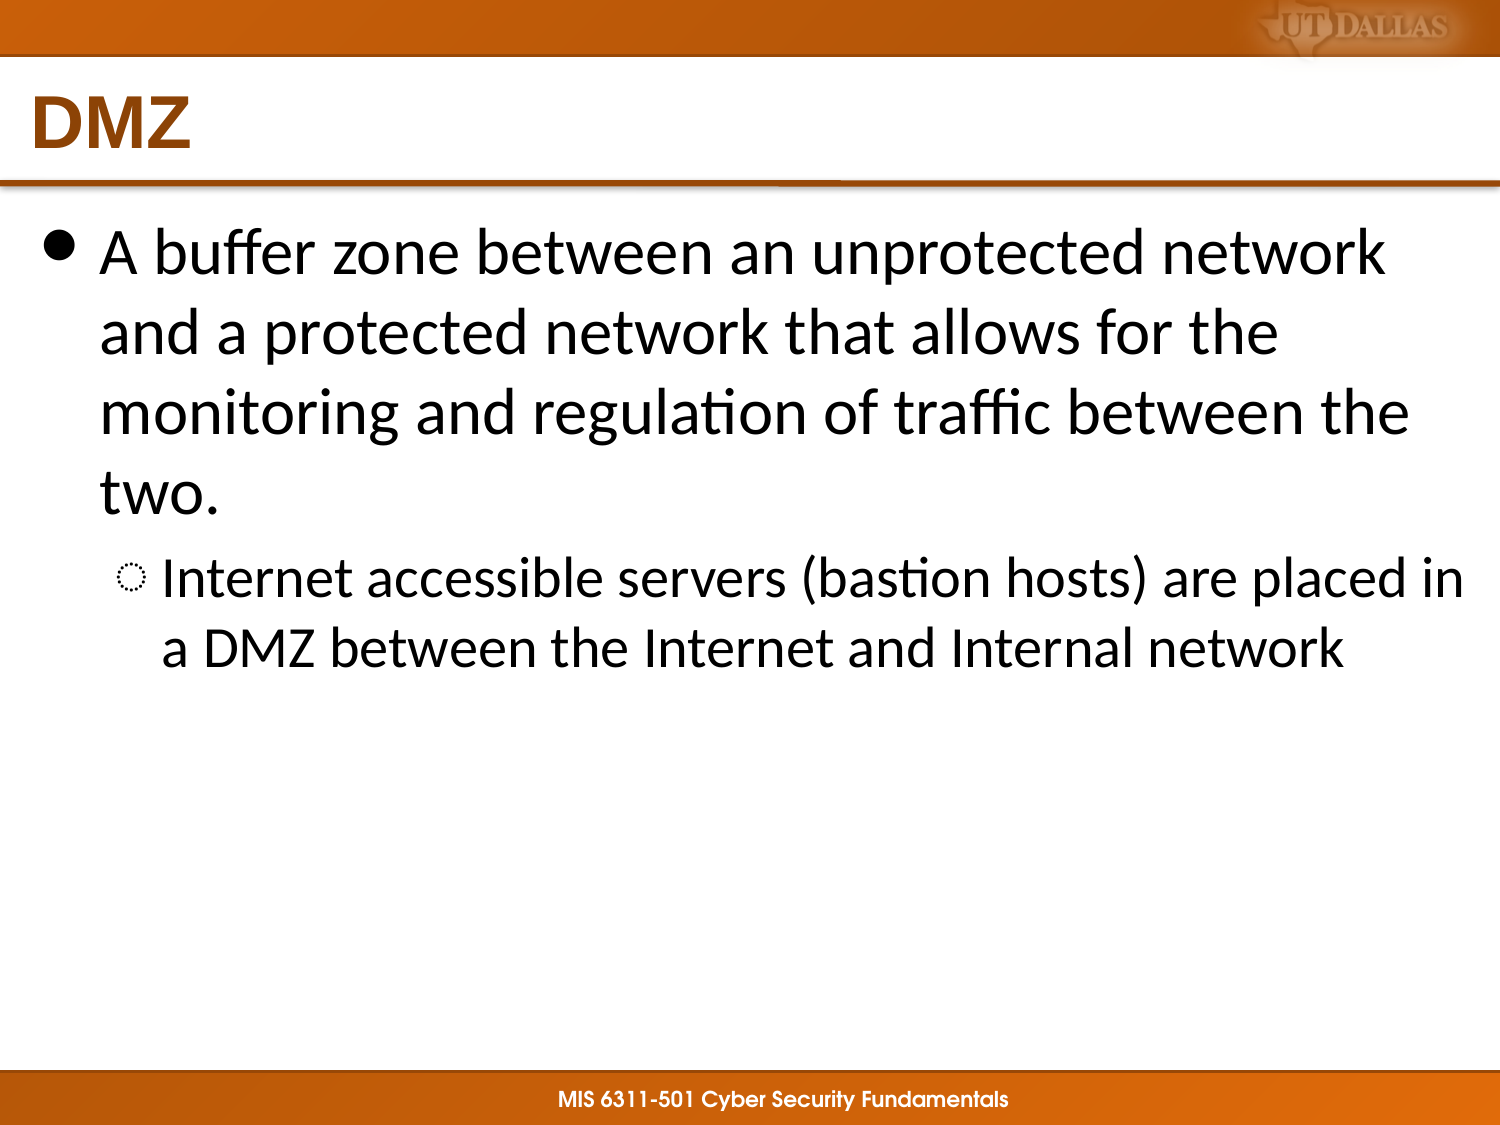

# DMZ
A buffer zone between an unprotected network and a protected network that allows for the monitoring and regulation of traffic between the two.
Internet accessible servers (bastion hosts) are placed in a DMZ between the Internet and Internal network